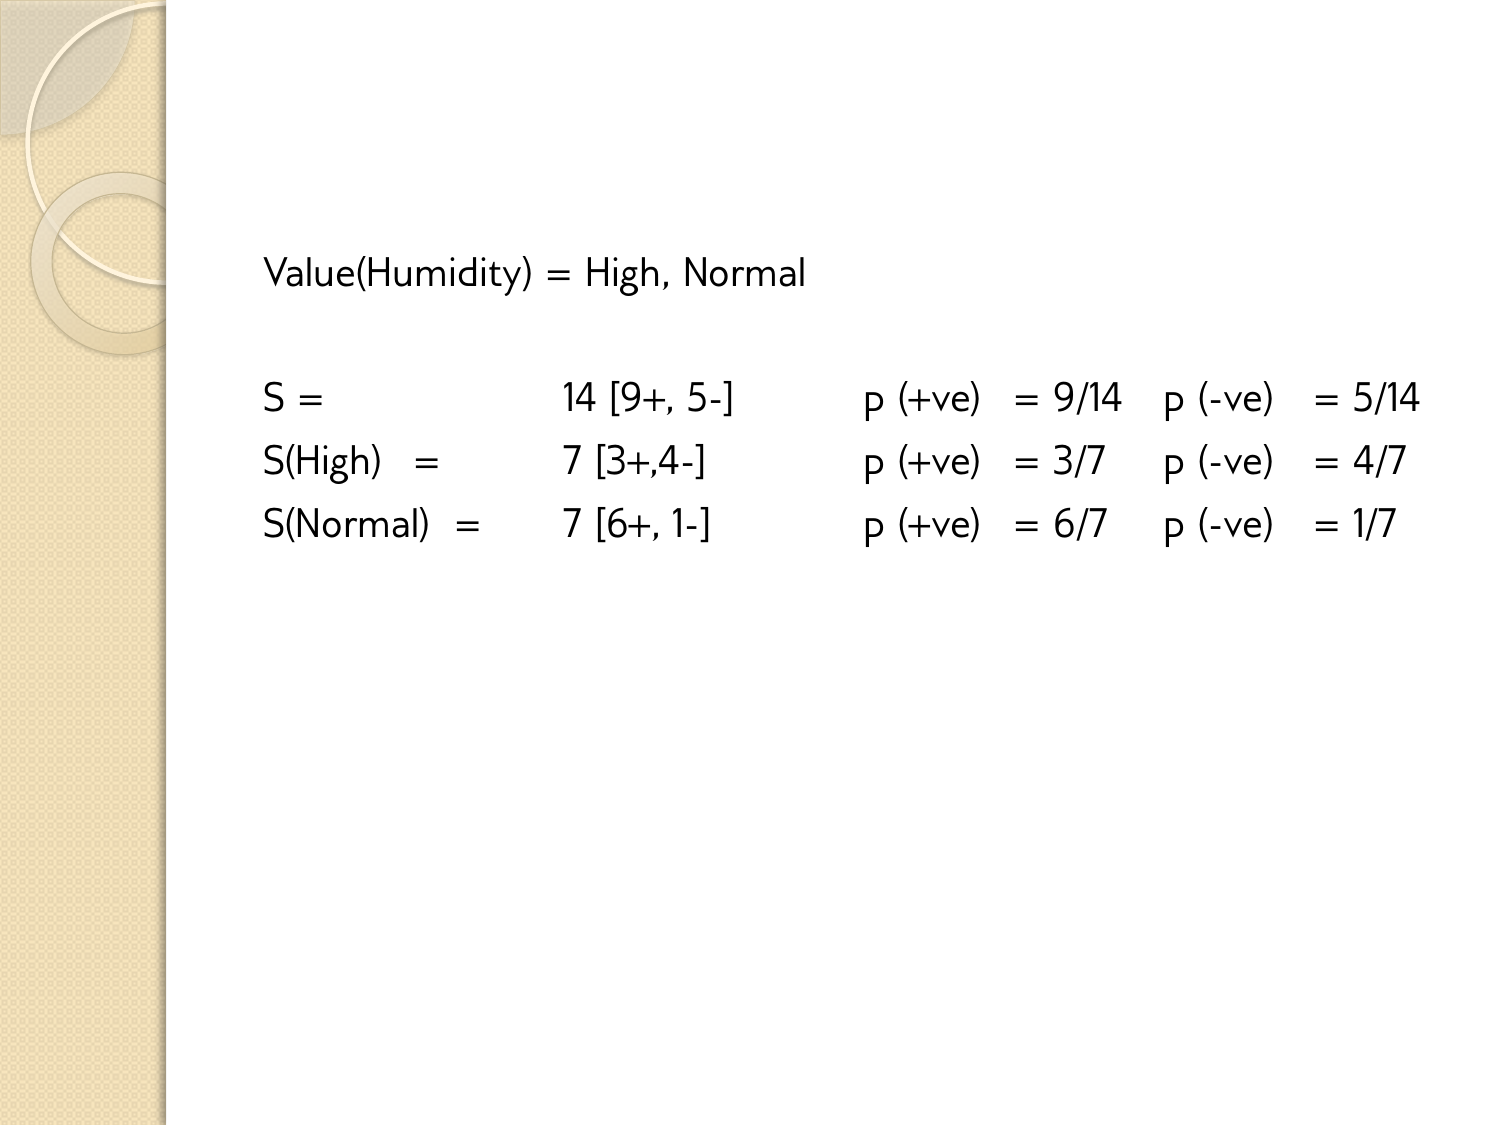

#
Value(Humidity) = High, Normal

S = 		14 [9+, 5-]	p (+ve)	= 9/14	p (-ve)	= 5/14
S(High) 	= 	7 [3+,4-]		p (+ve)	= 3/7	p (-ve)	= 4/7
S(Normal)  =	7 [6+, 1-] 	p (+ve)	= 6/7	p (-ve)	= 1/7